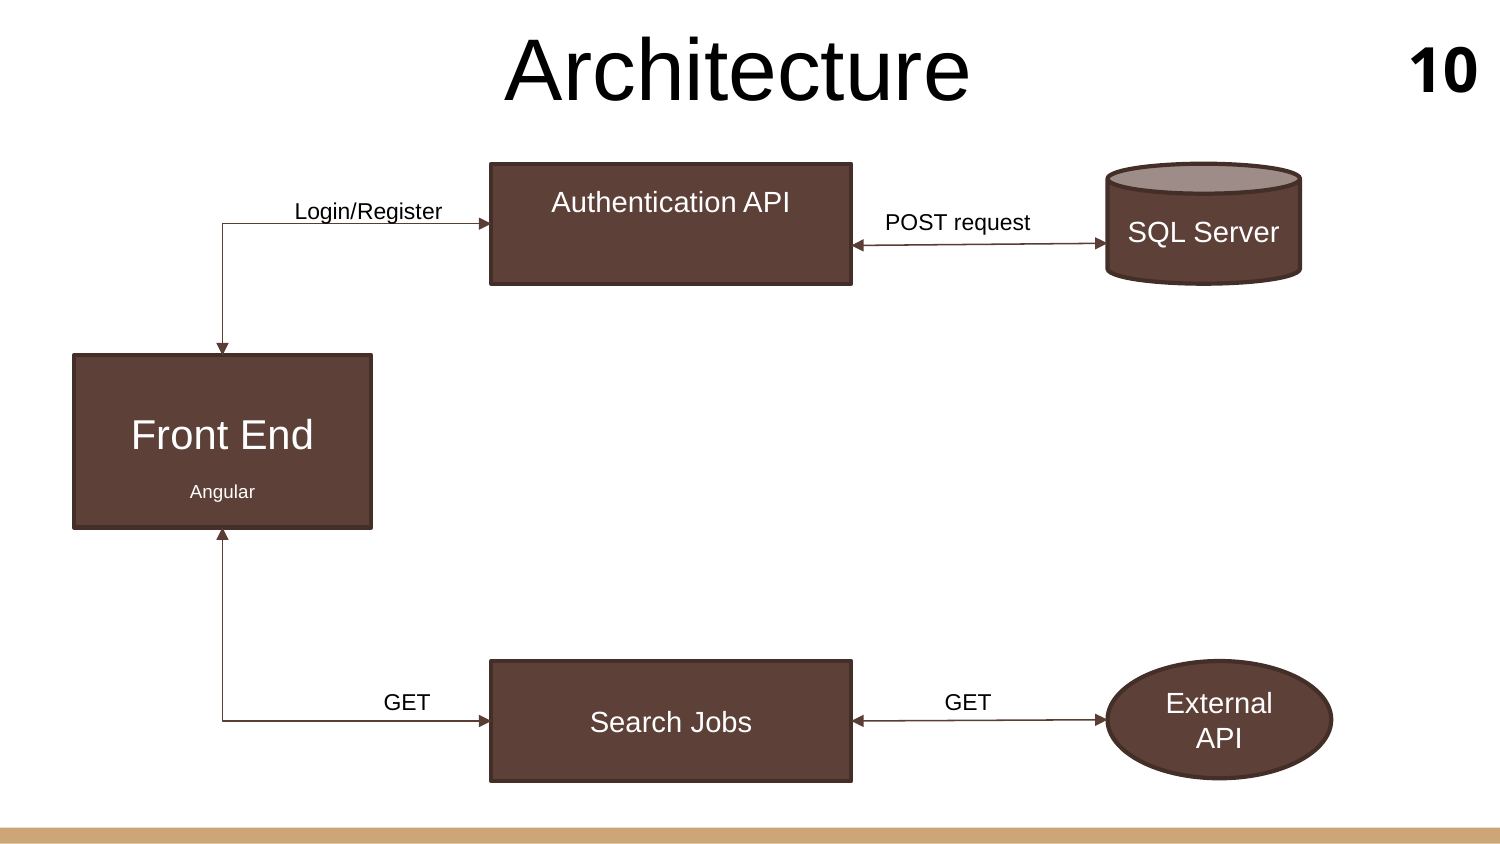

# Architecture
10
Authentication API

SQL Server
 Login/Register
 POST request

Front End

Angular

Search Jobs
External API
 GET
 GET